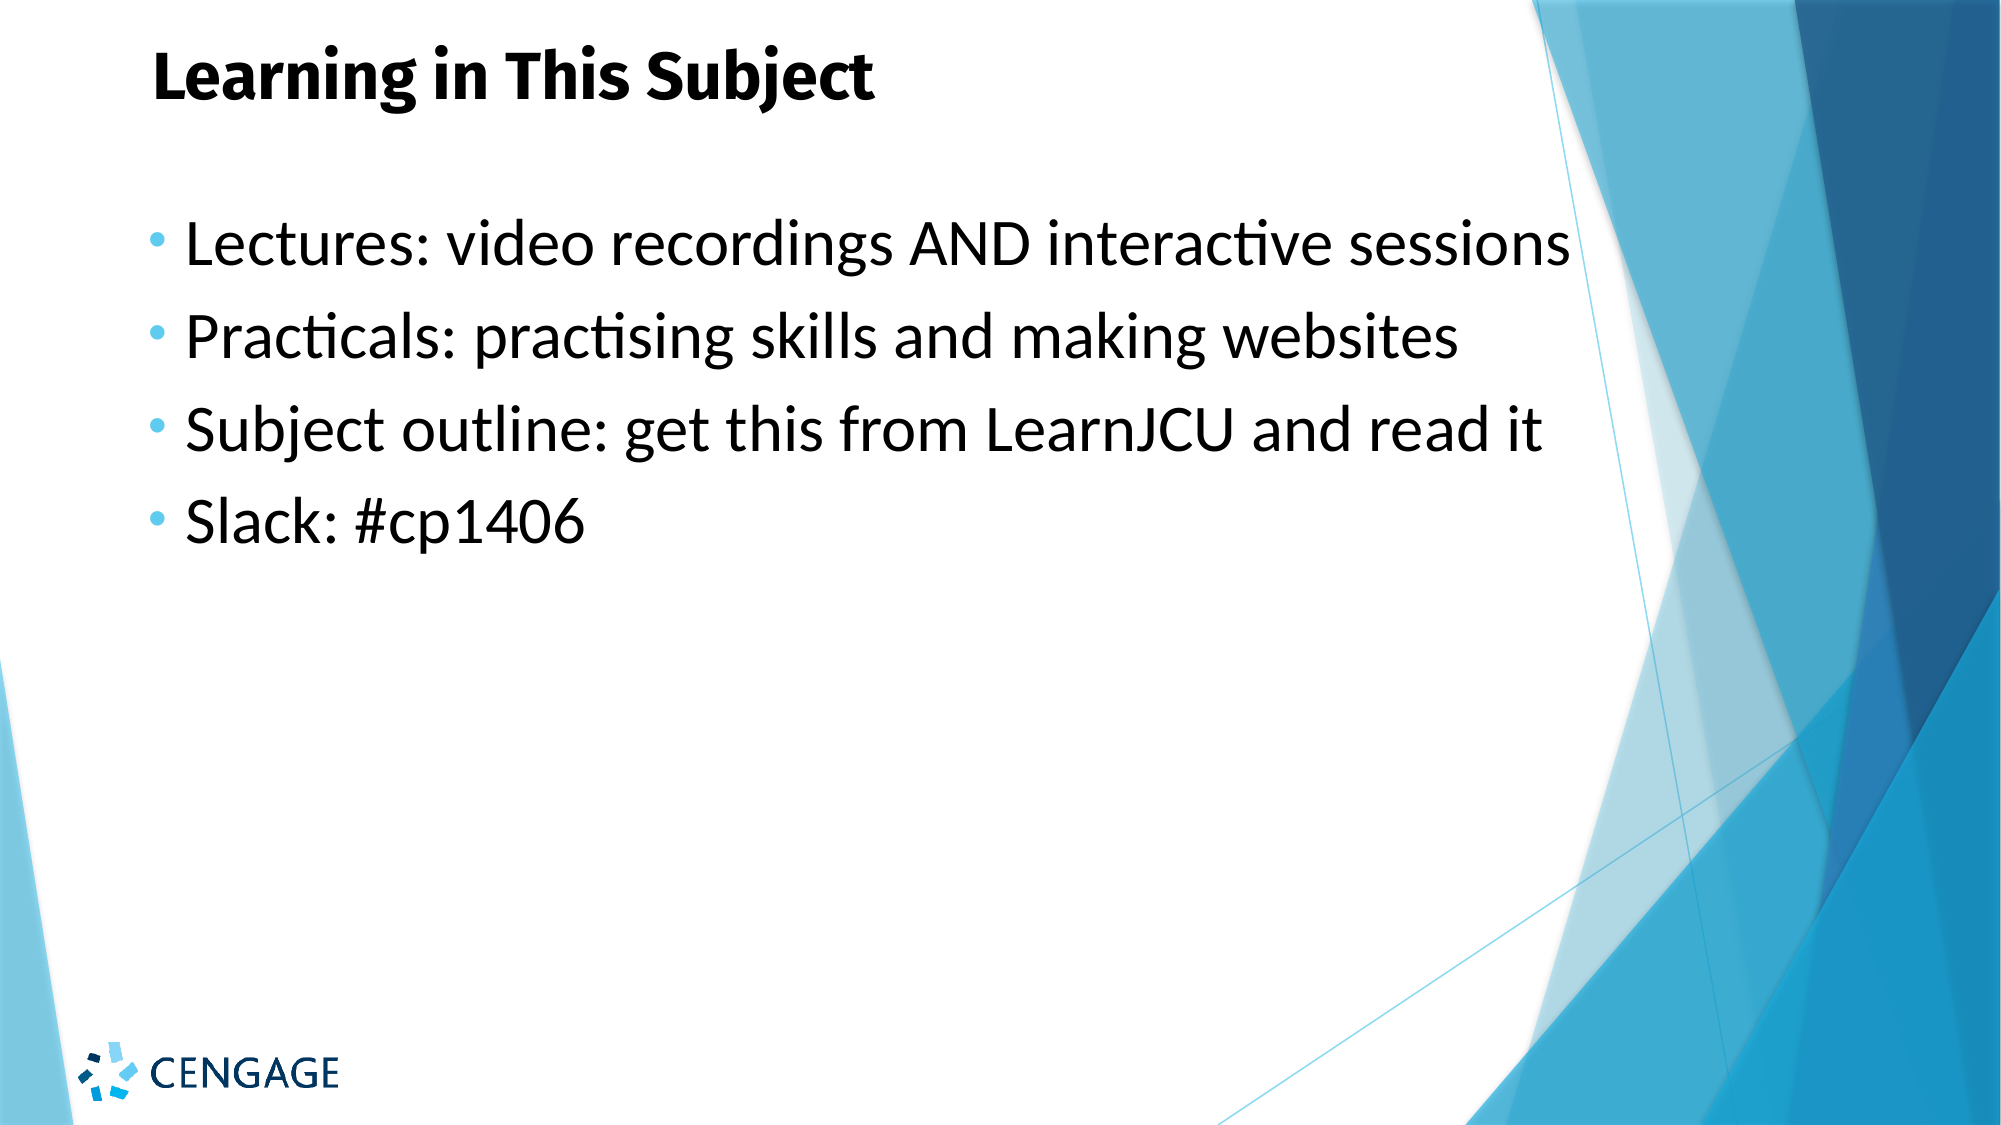

# Learning in This Subject
Lectures: video recordings AND interactive sessions
Practicals: practising skills and making websites
Subject outline: get this from LearnJCU​ and read it
Slack: #cp1406​